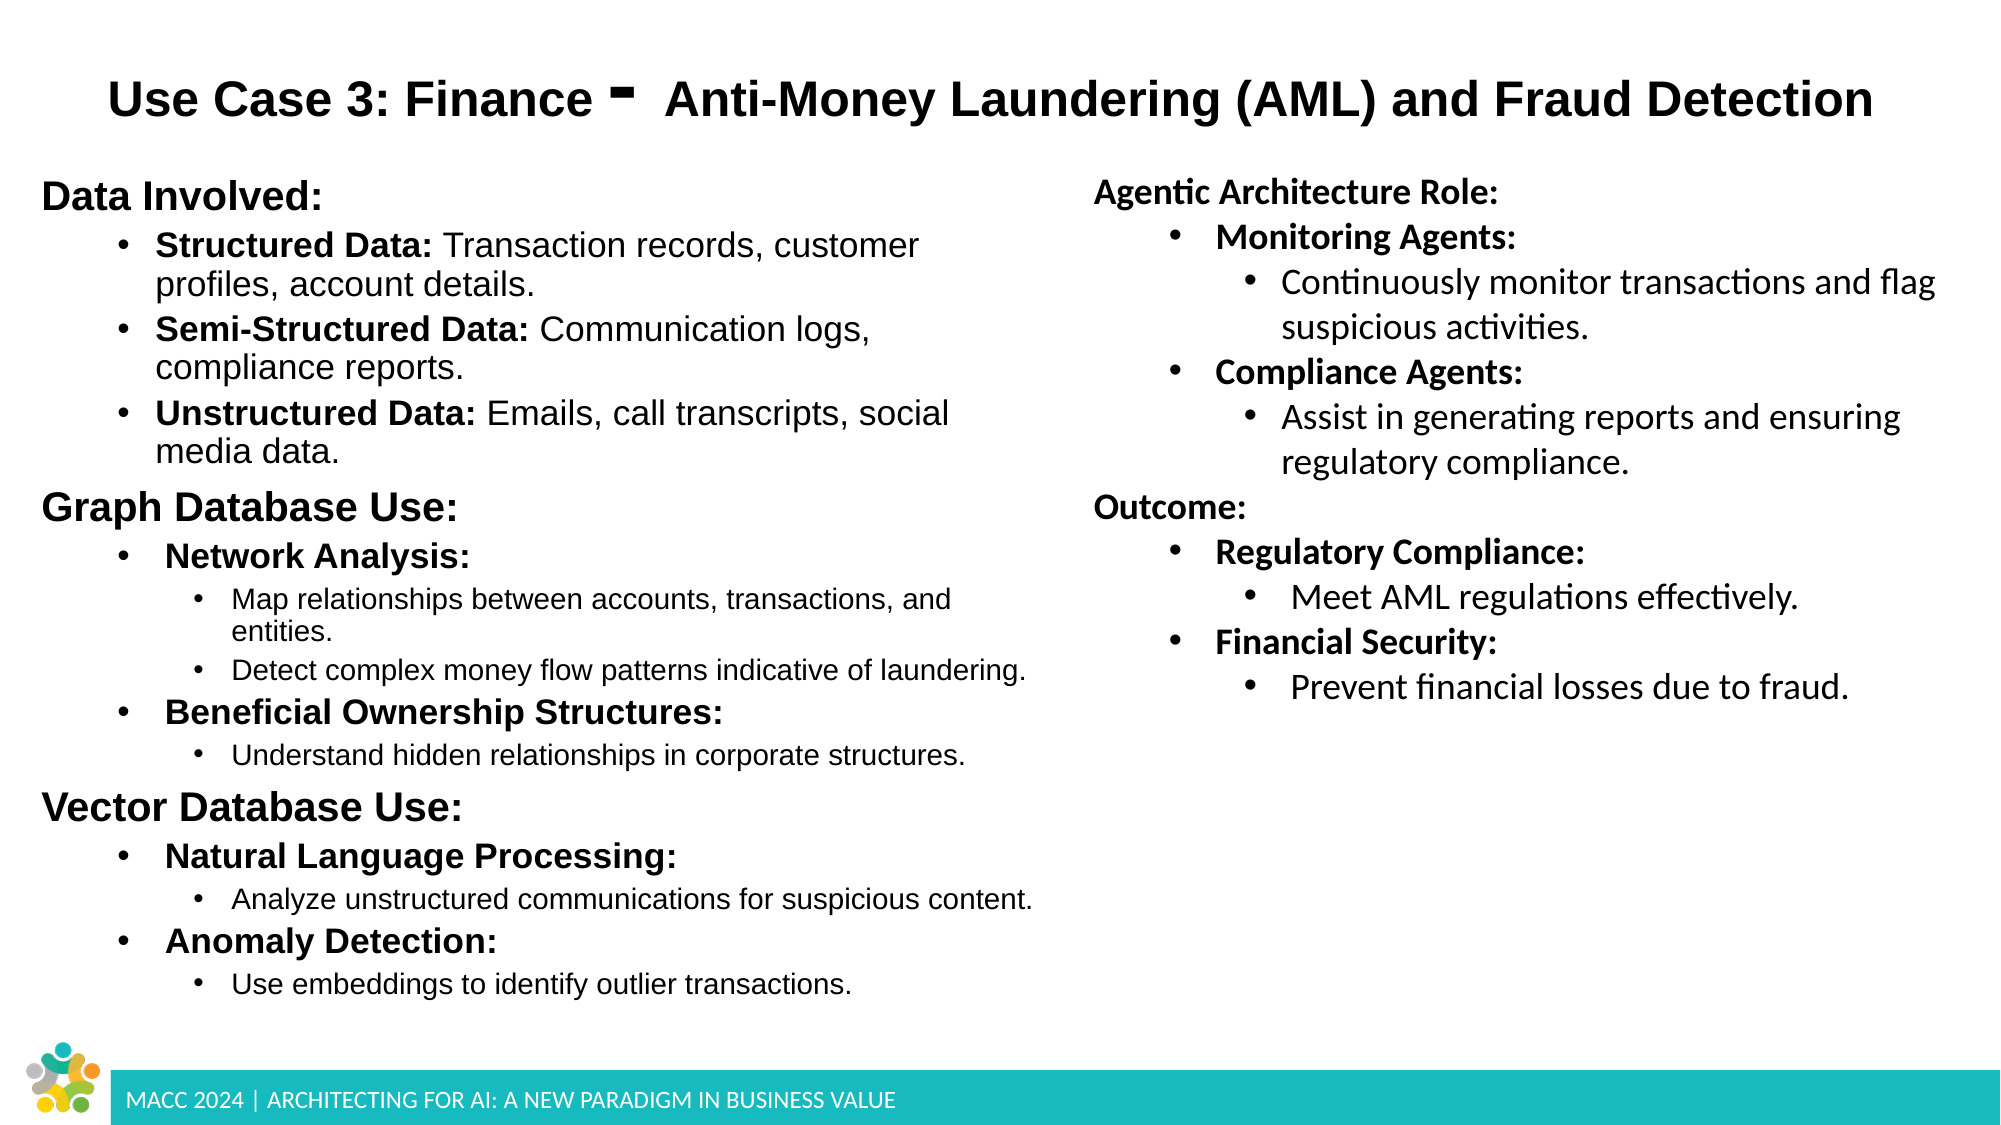

# Use Case 3: Finance - Anti-Money Laundering (AML) and Fraud Detection
Agentic Architecture Role:
Monitoring Agents:
Continuously monitor transactions and flag suspicious activities.
Compliance Agents:
Assist in generating reports and ensuring regulatory compliance.
Outcome:
Regulatory Compliance:
Meet AML regulations effectively.
Financial Security:
Prevent financial losses due to fraud.
Data Involved:
Structured Data: Transaction records, customer profiles, account details.
Semi-Structured Data: Communication logs, compliance reports.
Unstructured Data: Emails, call transcripts, social media data.
Graph Database Use:
Network Analysis:
Map relationships between accounts, transactions, and entities.
Detect complex money flow patterns indicative of laundering.
Beneficial Ownership Structures:
Understand hidden relationships in corporate structures.
Vector Database Use:
Natural Language Processing:
Analyze unstructured communications for suspicious content.
Anomaly Detection:
Use embeddings to identify outlier transactions.